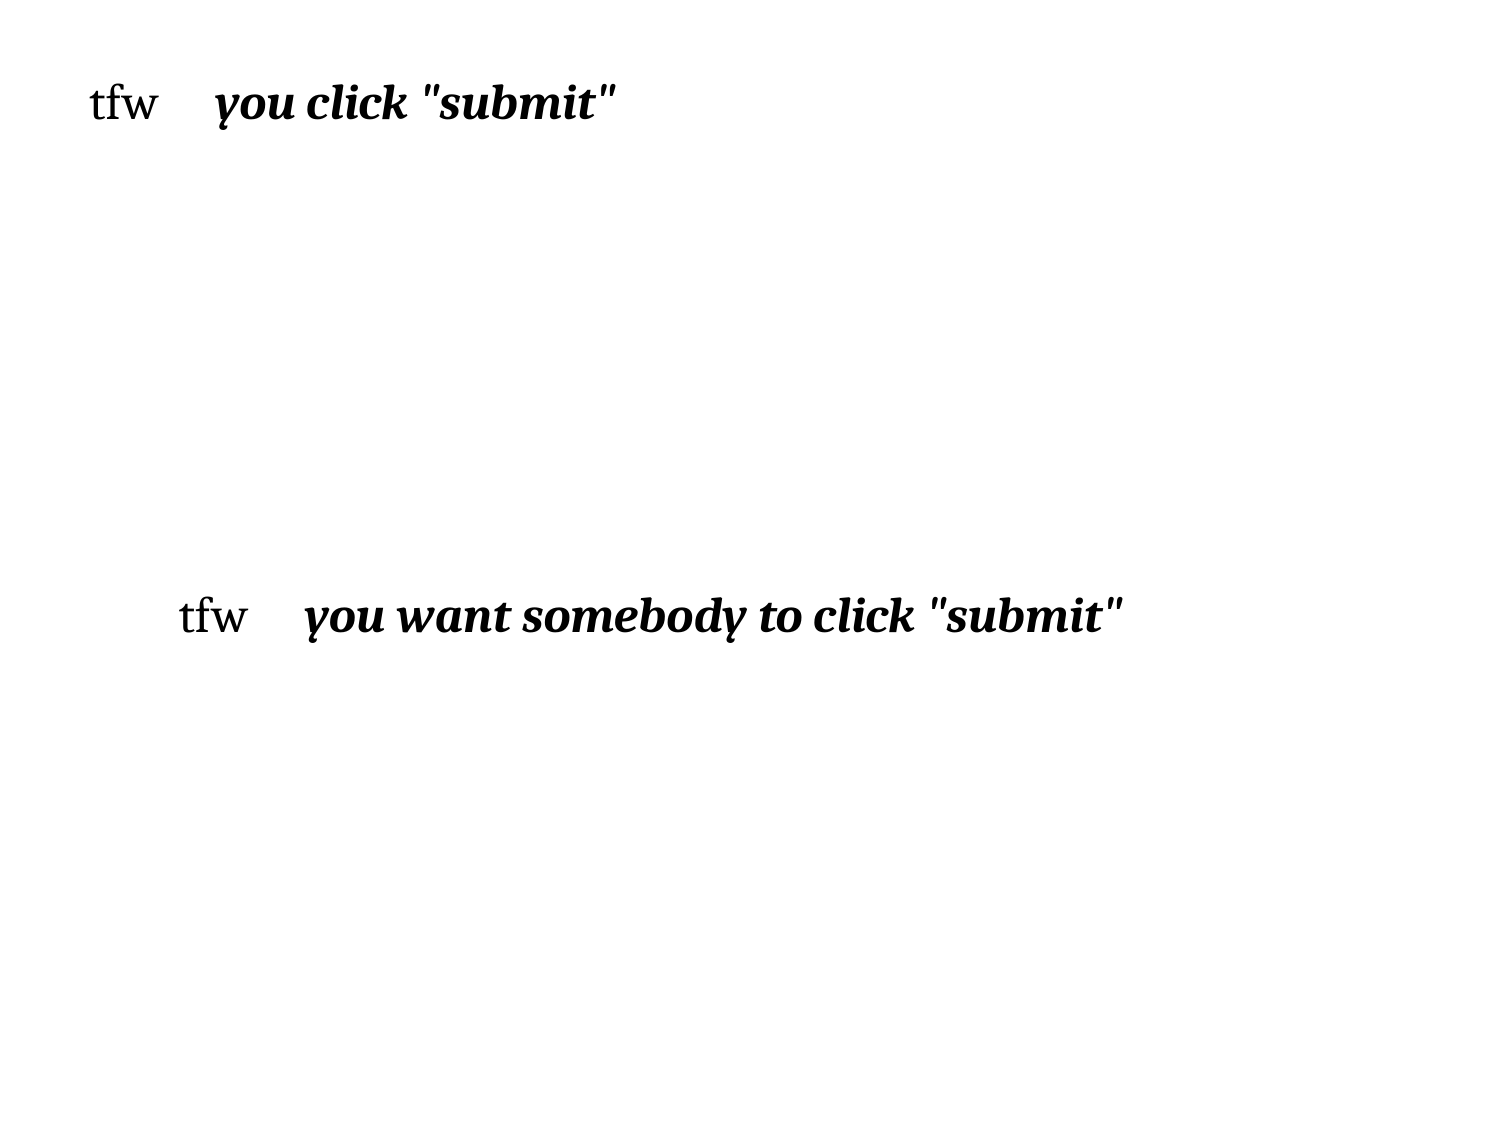

tfw     you click "submit"
tfw     you want somebody to click "submit"